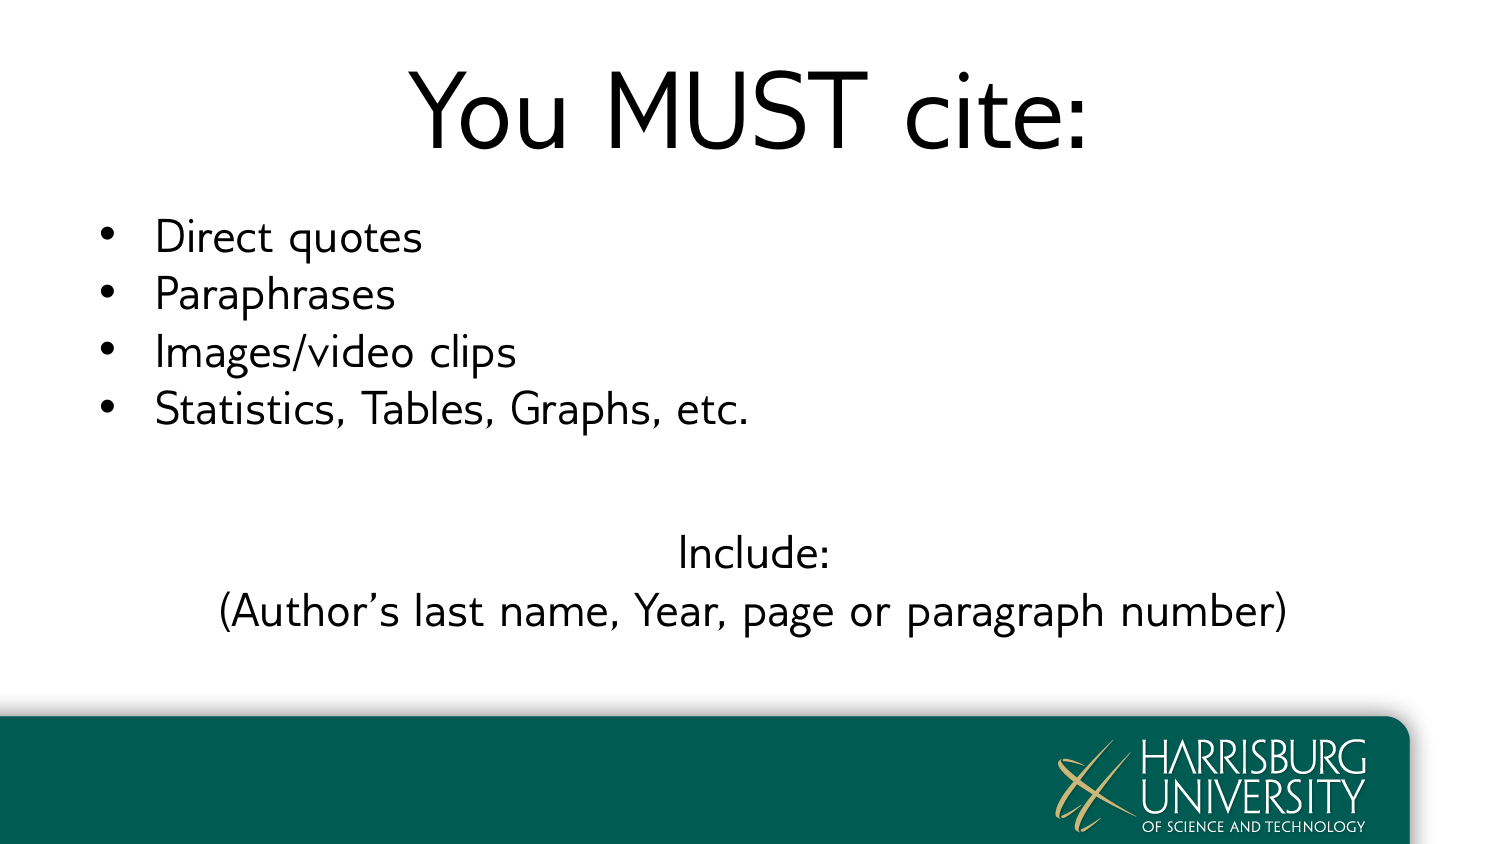

# You MUST cite:
Direct quotes
Paraphrases
Images/video clips
Statistics, Tables, Graphs, etc.

Include:
(Author’s last name, Year, page or paragraph number)